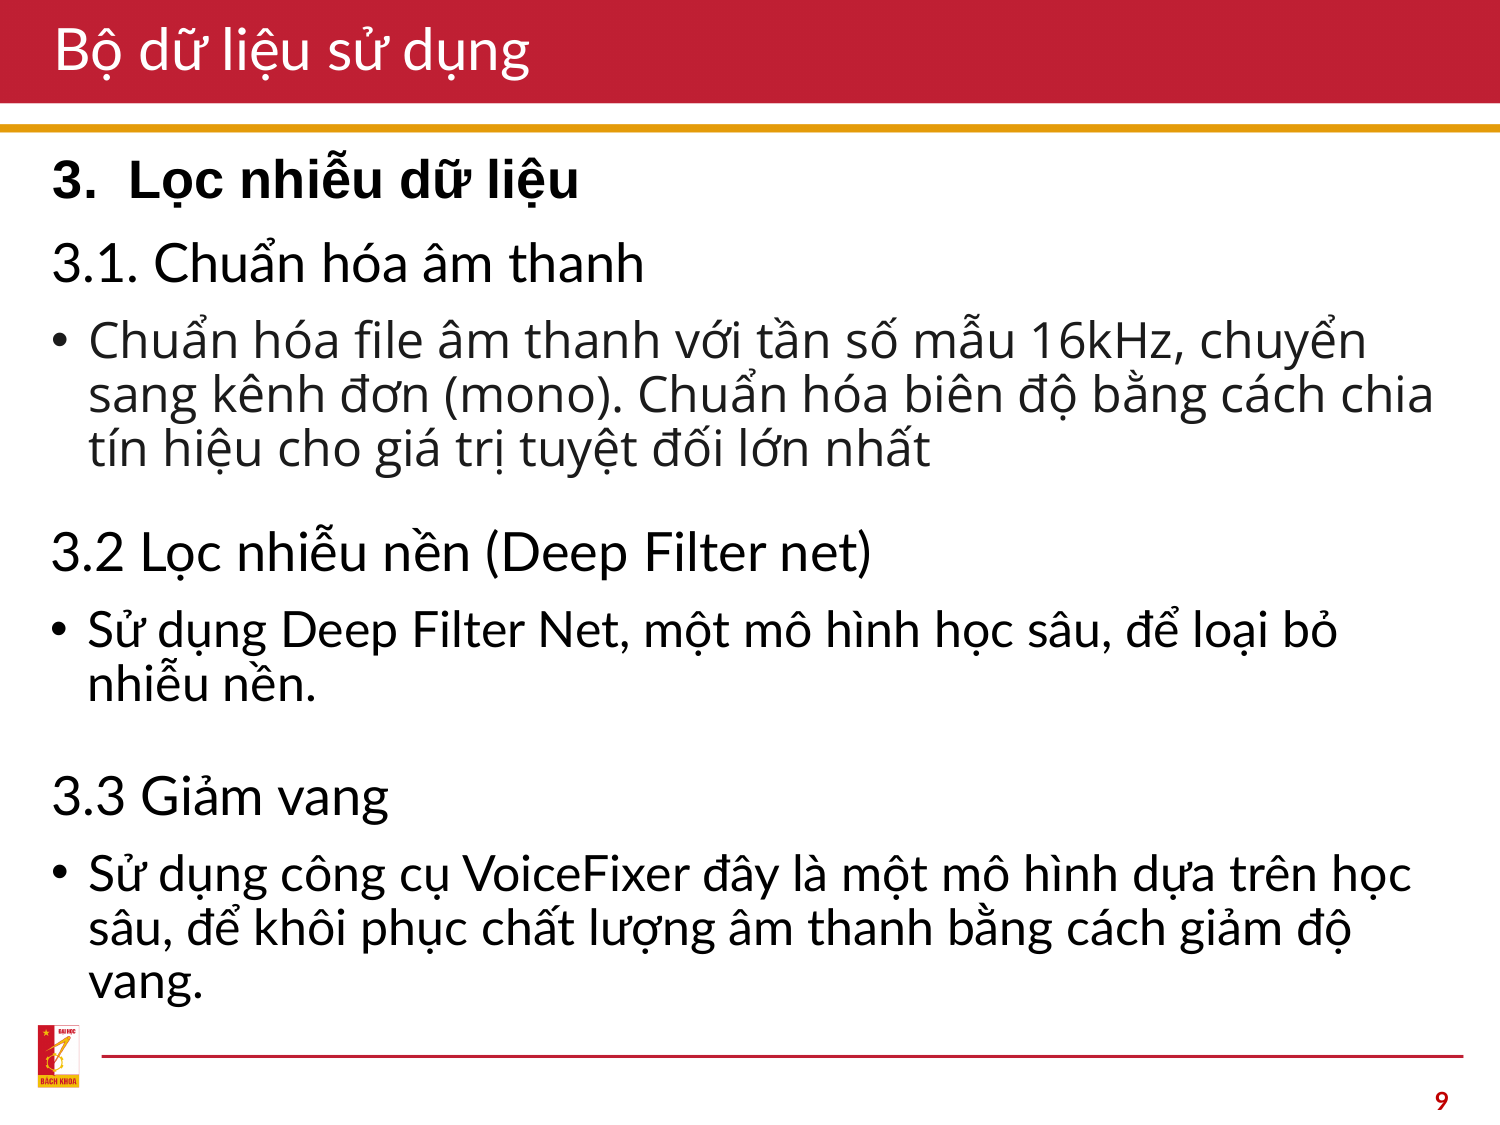

# Bộ dữ liệu sử dụng
3.  Lọc nhiễu dữ liệu
3.1. Chuẩn hóa âm thanh
Chuẩn hóa file âm thanh với tần số mẫu 16kHz, chuyển sang kênh đơn (mono). Chuẩn hóa biên độ bằng cách chia tín hiệu cho giá trị tuyệt đối lớn nhất

3.2 Lọc nhiễu nền (Deep Filter net)
Sử dụng Deep Filter Net, một mô hình học sâu, để loại bỏ nhiễu nền.

3.3 Giảm vang
Sử dụng công cụ VoiceFixer đây là một mô hình dựa trên học sâu, để khôi phục chất lượng âm thanh bằng cách giảm độ vang.

9